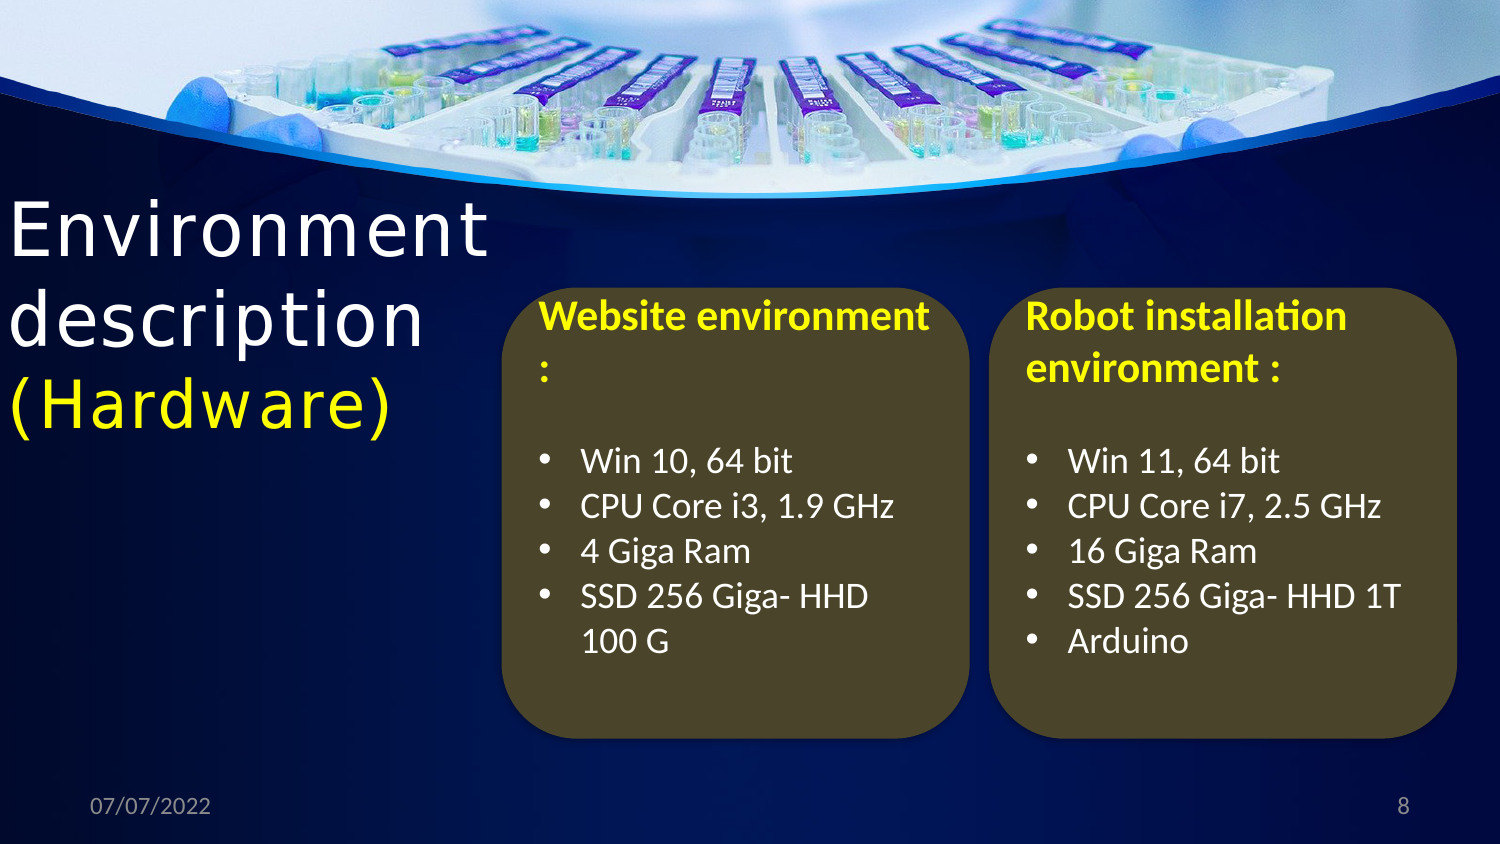

Environment description (Hardware)
Website environment :

Win 10, 64 bit
CPU Core i3, 1.9 GHz
4 Giga Ram
SSD 256 Giga- HHD 100 G

Robot installation environment :

Win 11, 64 bit
CPU Core i7, 2.5 GHz
16 Giga Ram
SSD 256 Giga- HHD 1T
Arduino

07/07/2022
8